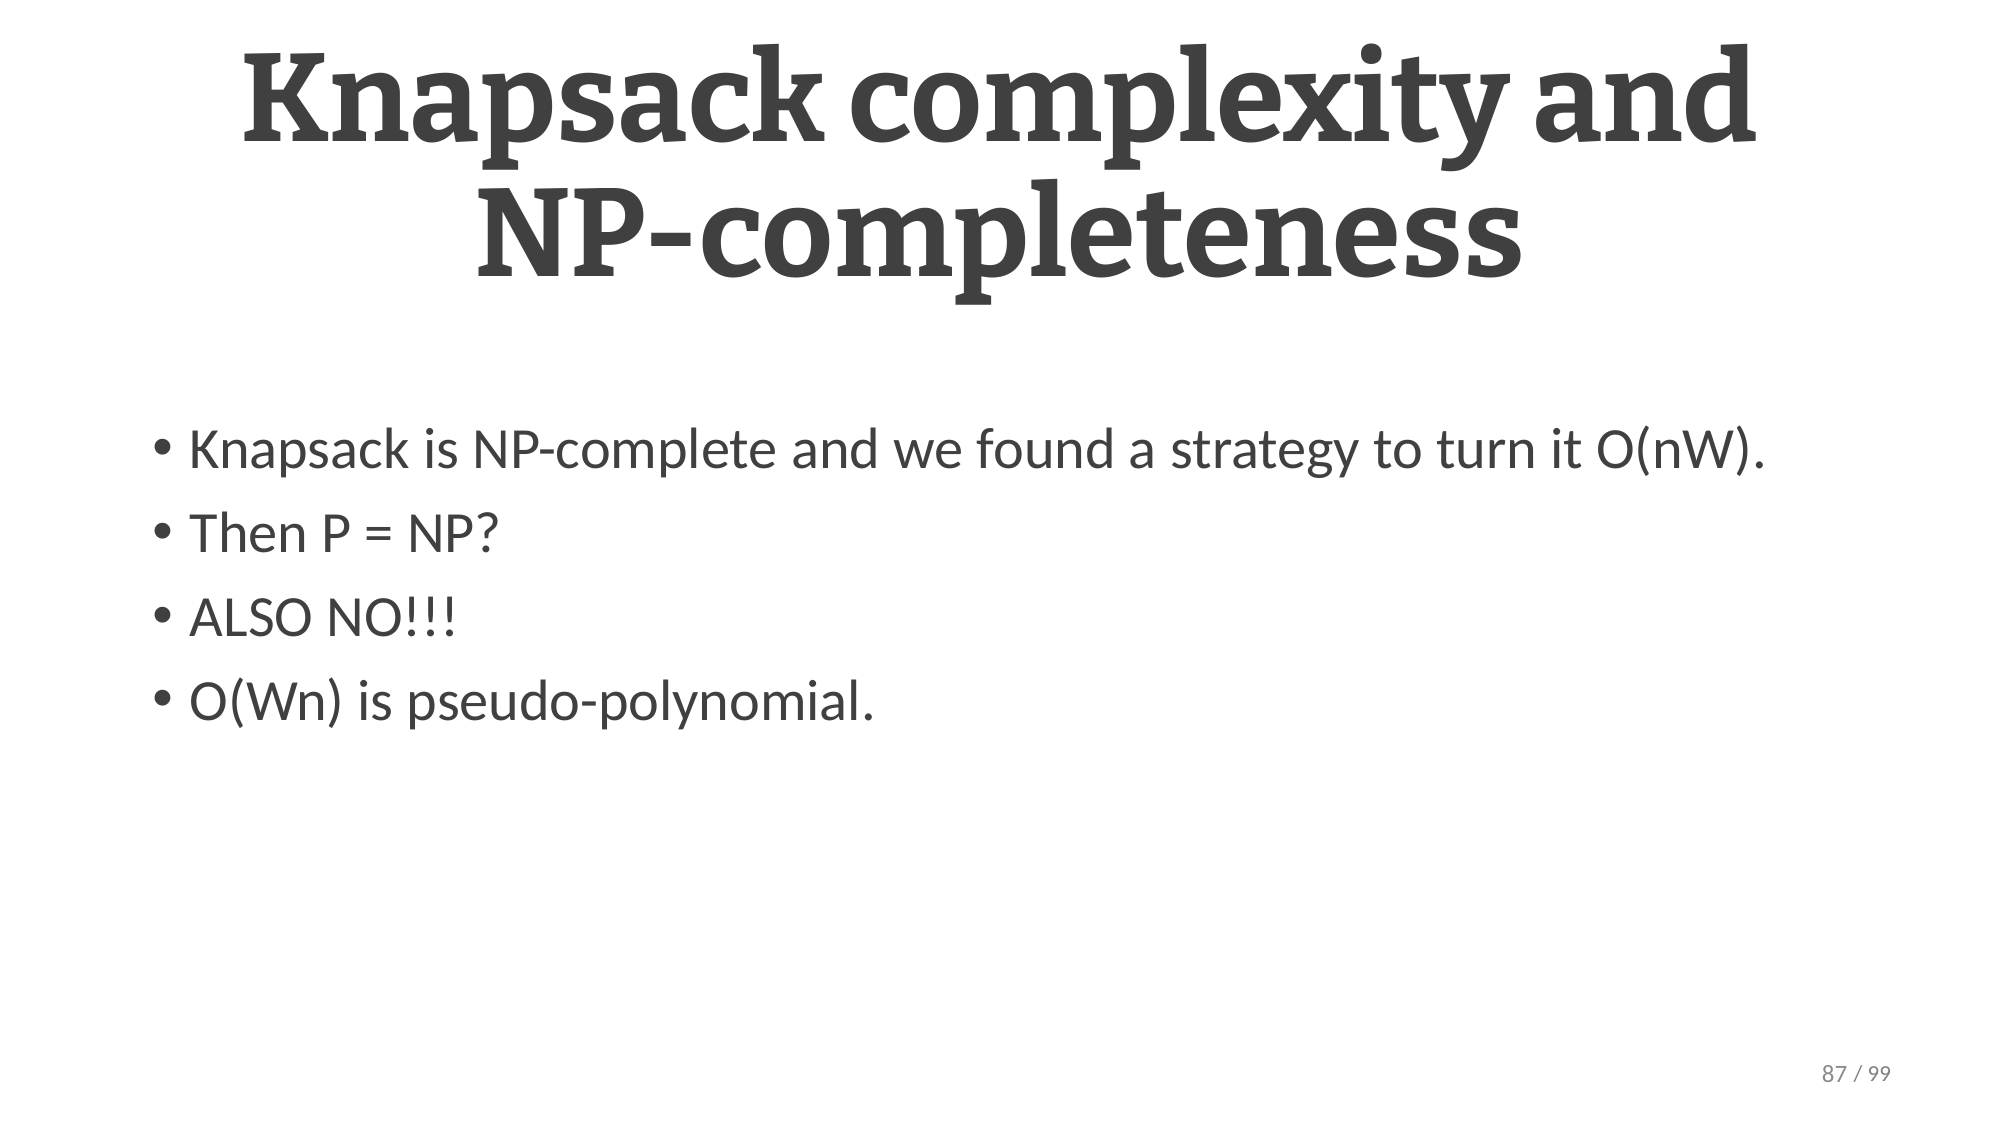

# Knapsack complexity and NP-completeness
Knapsack is NP-complete and we found a strategy to turn it O(nW).
Then P = NP?
ALSO NO!!!
O(Wn) is pseudo-polynomial.
87